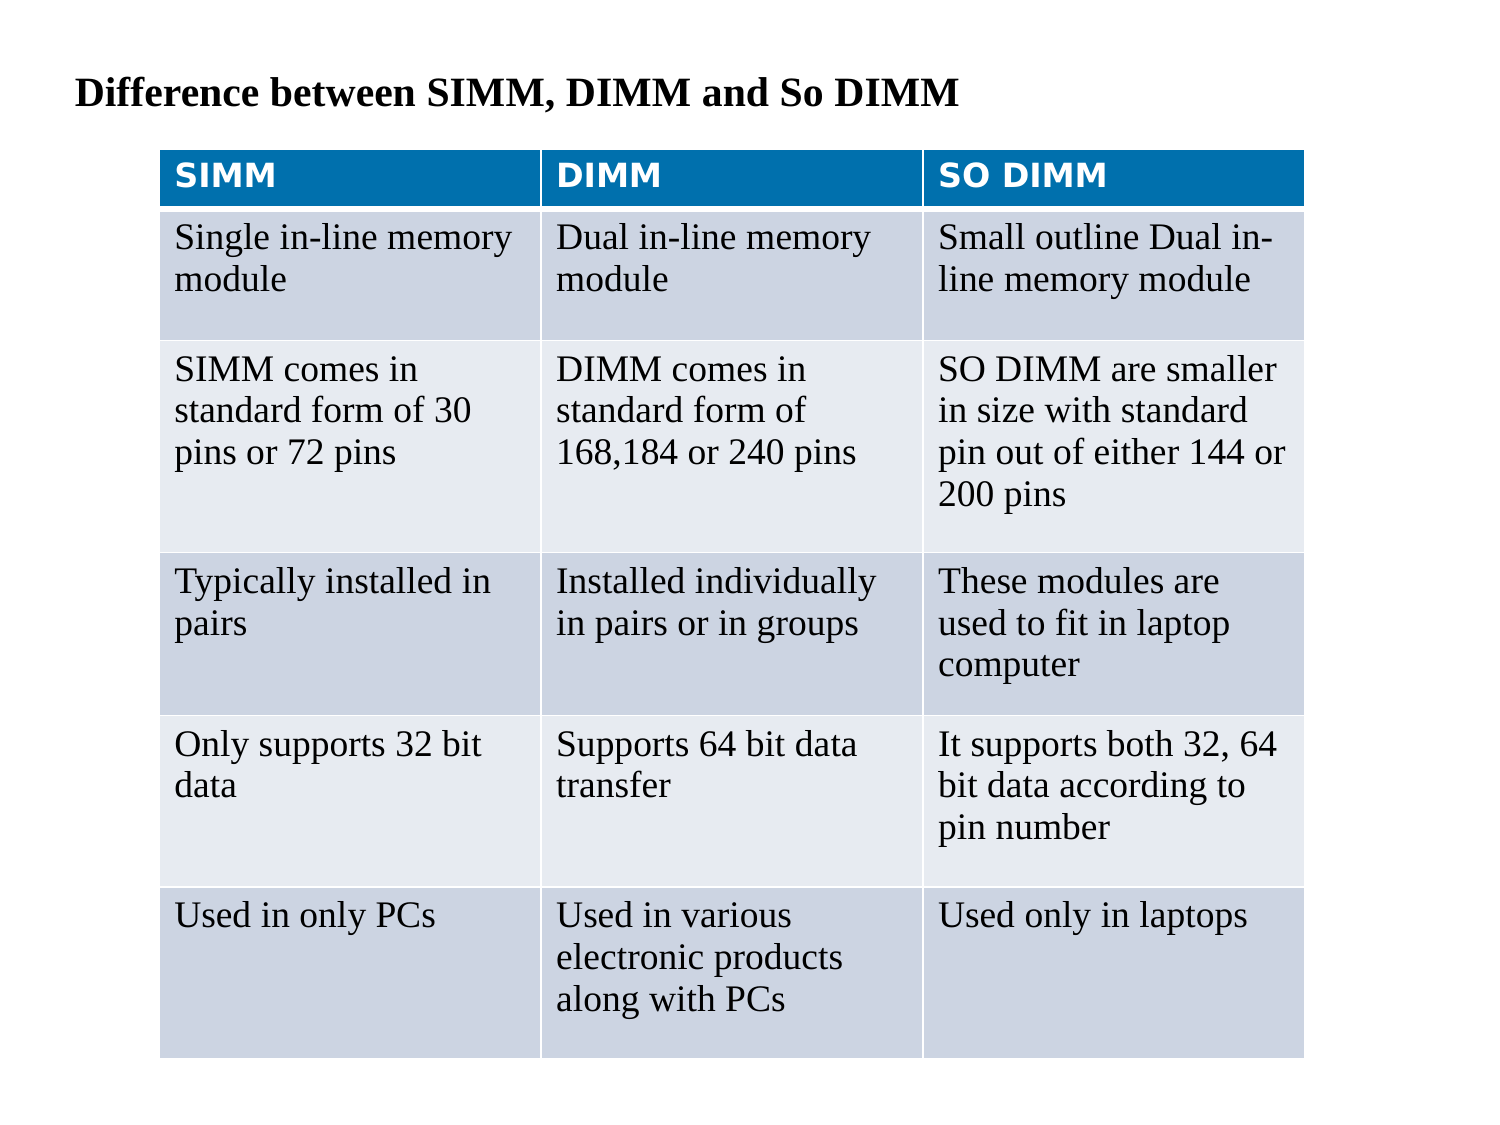

# Difference between SIMM, DIMM and So DIMM
| SIMM | DIMM | SO DIMM |
| --- | --- | --- |
| Single in-line memory module | Dual in-line memory module | Small outline Dual in-line memory module |
| SIMM comes in standard form of 30 pins or 72 pins | DIMM comes in standard form of 168,184 or 240 pins | SO DIMM are smaller in size with standard pin out of either 144 or 200 pins |
| Typically installed in pairs | Installed individually in pairs or in groups | These modules are used to fit in laptop computer |
| Only supports 32 bit data | Supports 64 bit data transfer | It supports both 32, 64 bit data according to pin number |
| Used in only PCs | Used in various electronic products along with PCs | Used only in laptops |